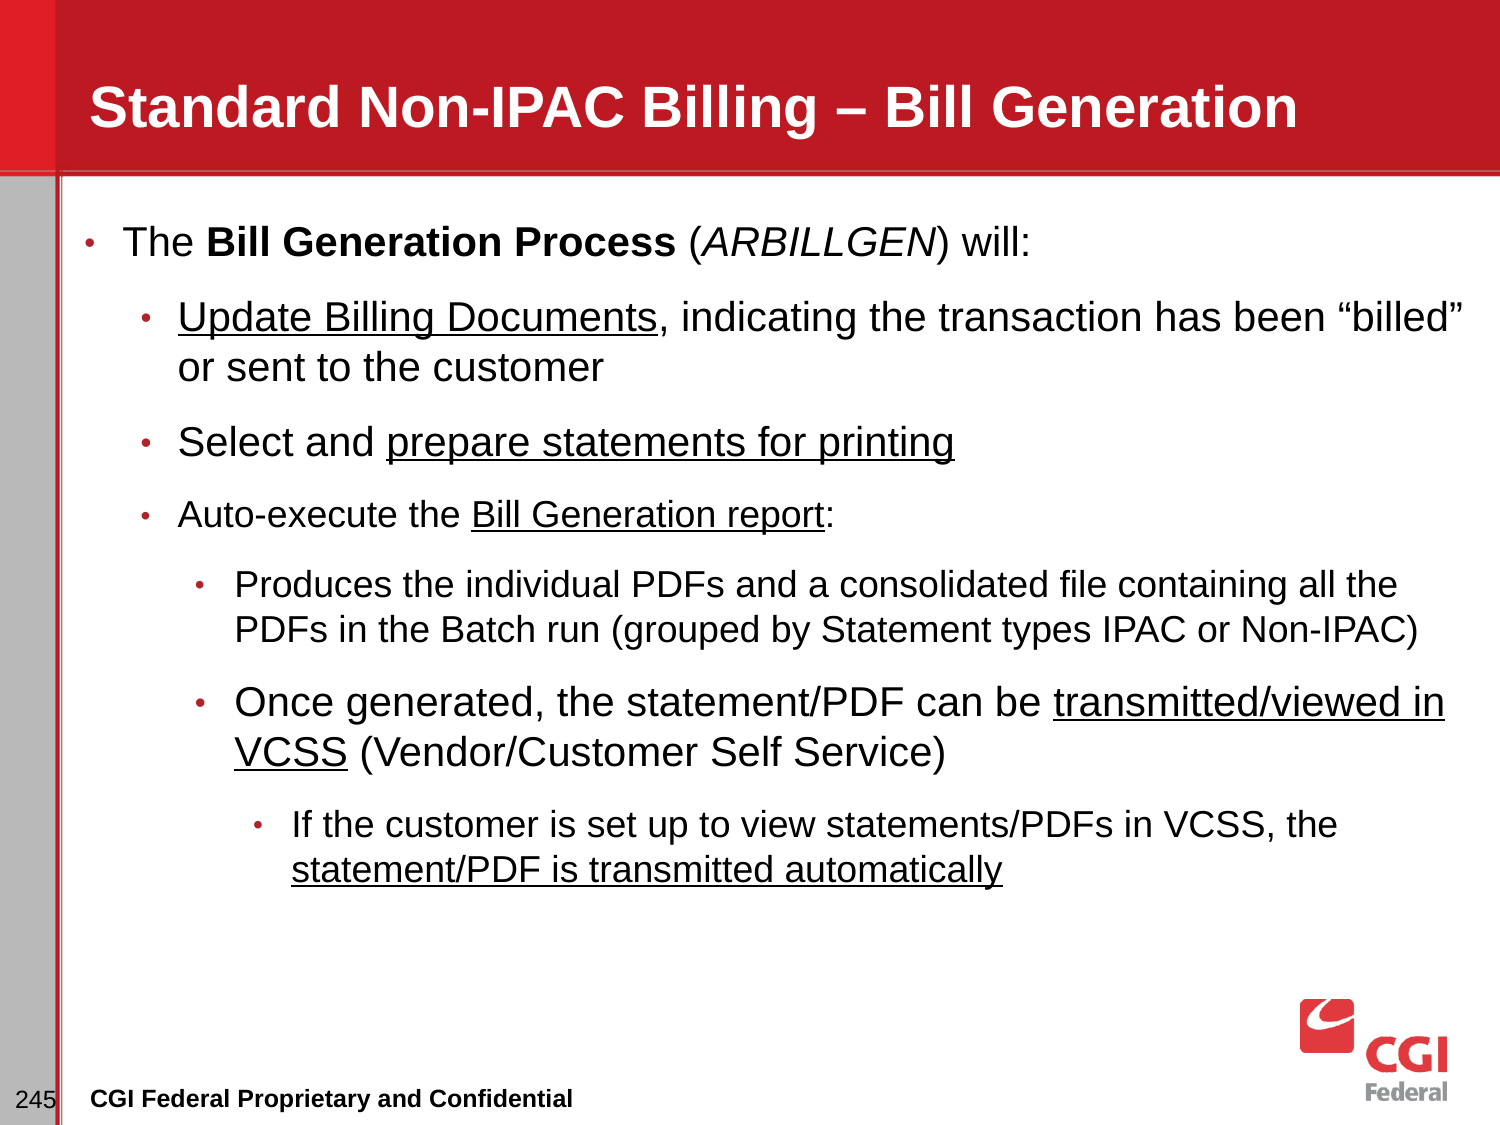

# Standard Non-IPAC Billing – Bill Generation
The Bill Generation Process (ARBILLGEN) will:
Update Billing Documents, indicating the transaction has been “billed” or sent to the customer
Select and prepare statements for printing
Auto-execute the Bill Generation report:
Produces the individual PDFs and a consolidated file containing all the PDFs in the Batch run (grouped by Statement types IPAC or Non-IPAC)
Once generated, the statement/PDF can be transmitted/viewed in VCSS (Vendor/Customer Self Service)
If the customer is set up to view statements/PDFs in VCSS, the statement/PDF is transmitted automatically

CGI Federal Proprietary and Confidential
245